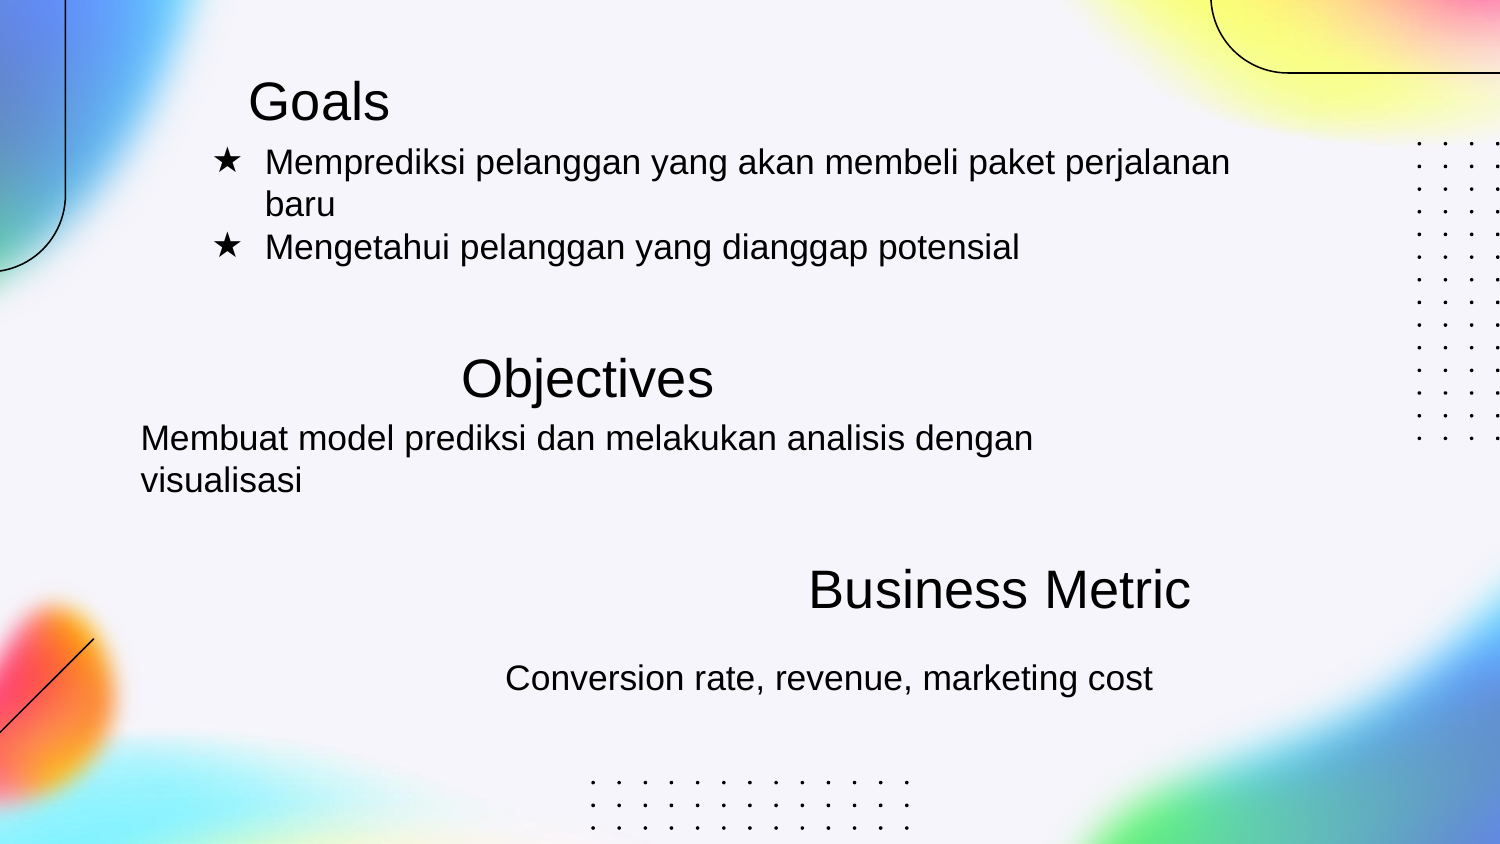

Goals
Memprediksi pelanggan yang akan membeli paket perjalanan baru
Mengetahui pelanggan yang dianggap potensial
Objectives
Membuat model prediksi dan melakukan analisis dengan visualisasi
Business Metric
Conversion rate, revenue, marketing cost